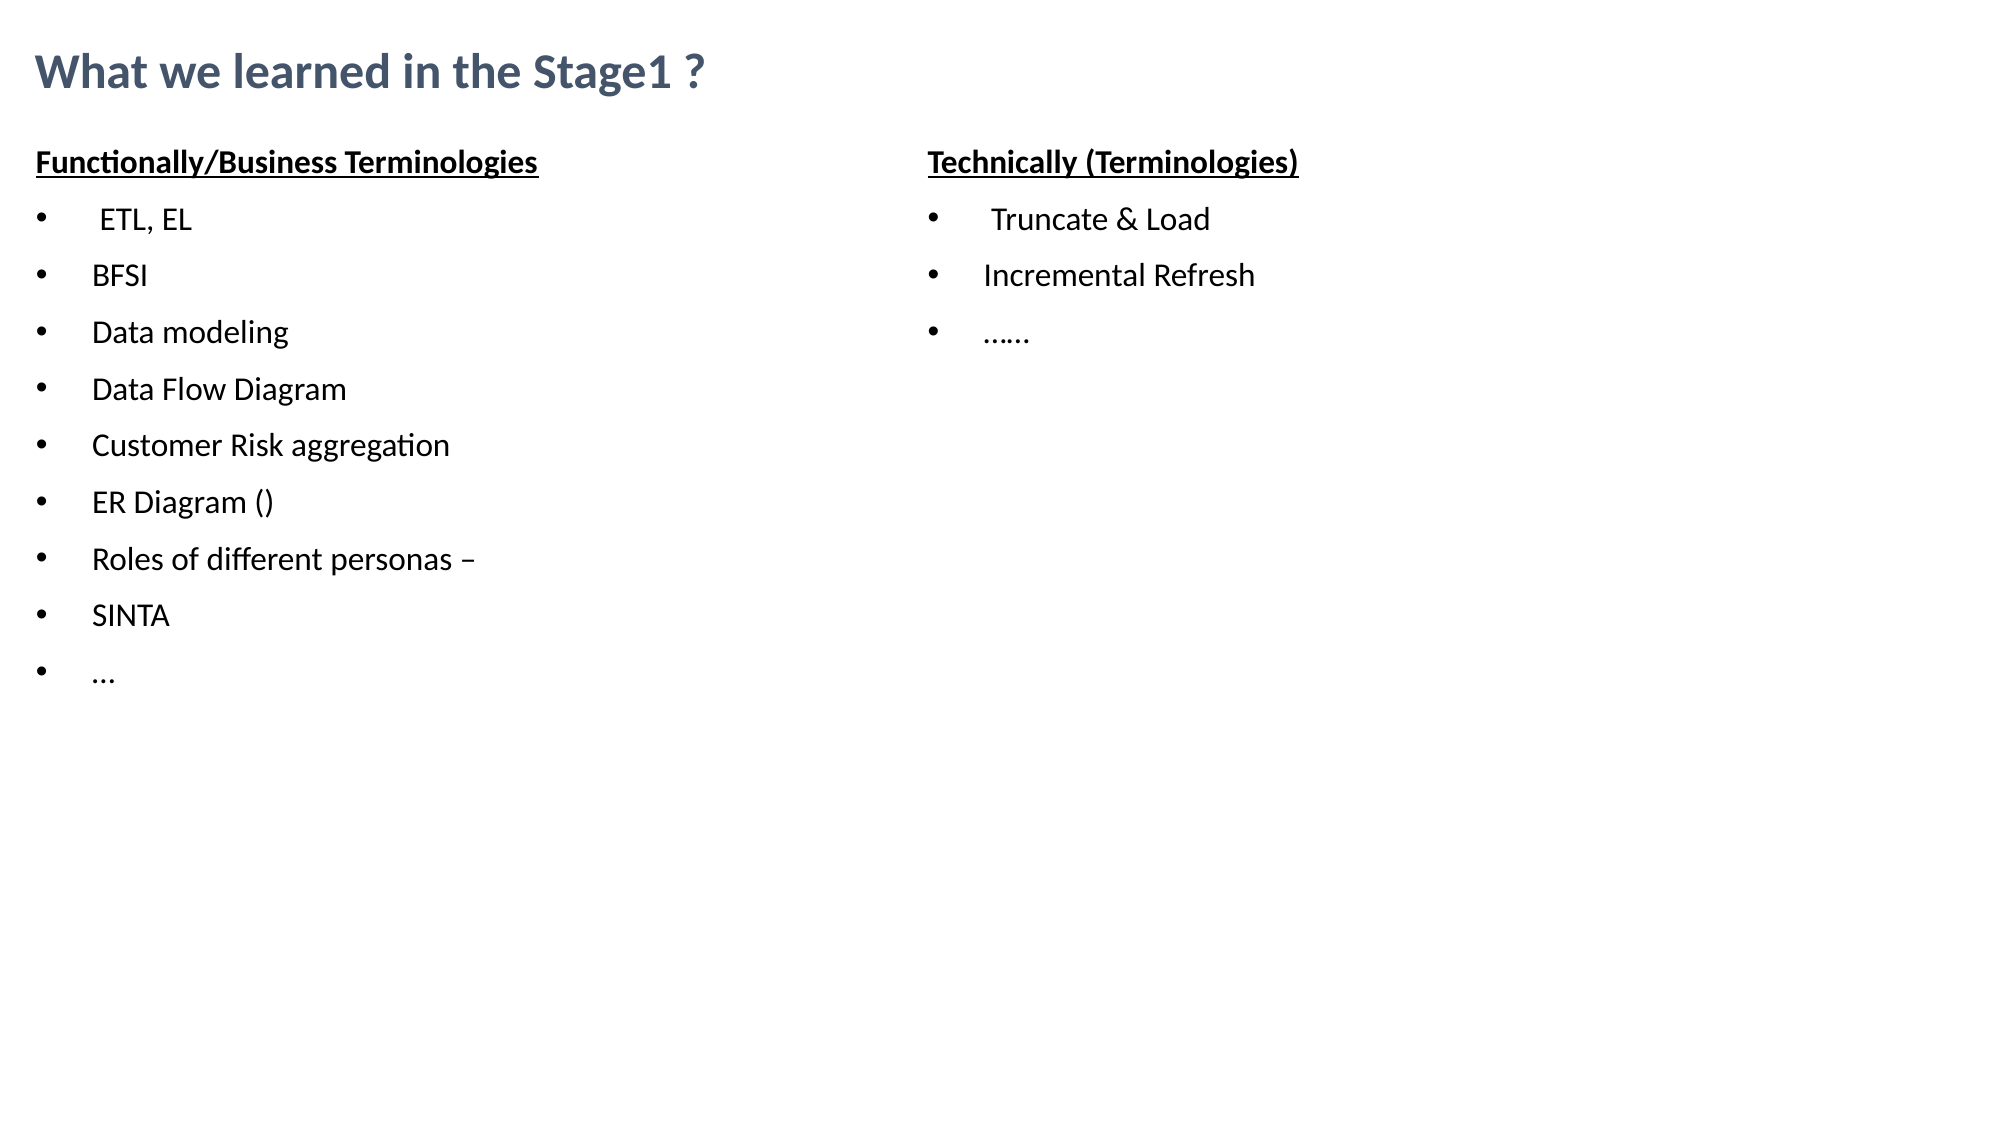

# What we learned in the Stage1 ?
Functionally/Business Terminologies
 ETL, EL
BFSI
Data modeling
Data Flow Diagram
Customer Risk aggregation
ER Diagram ()
Roles of different personas –
SINTA
…
Technically (Terminologies)
 Truncate & Load
Incremental Refresh
……